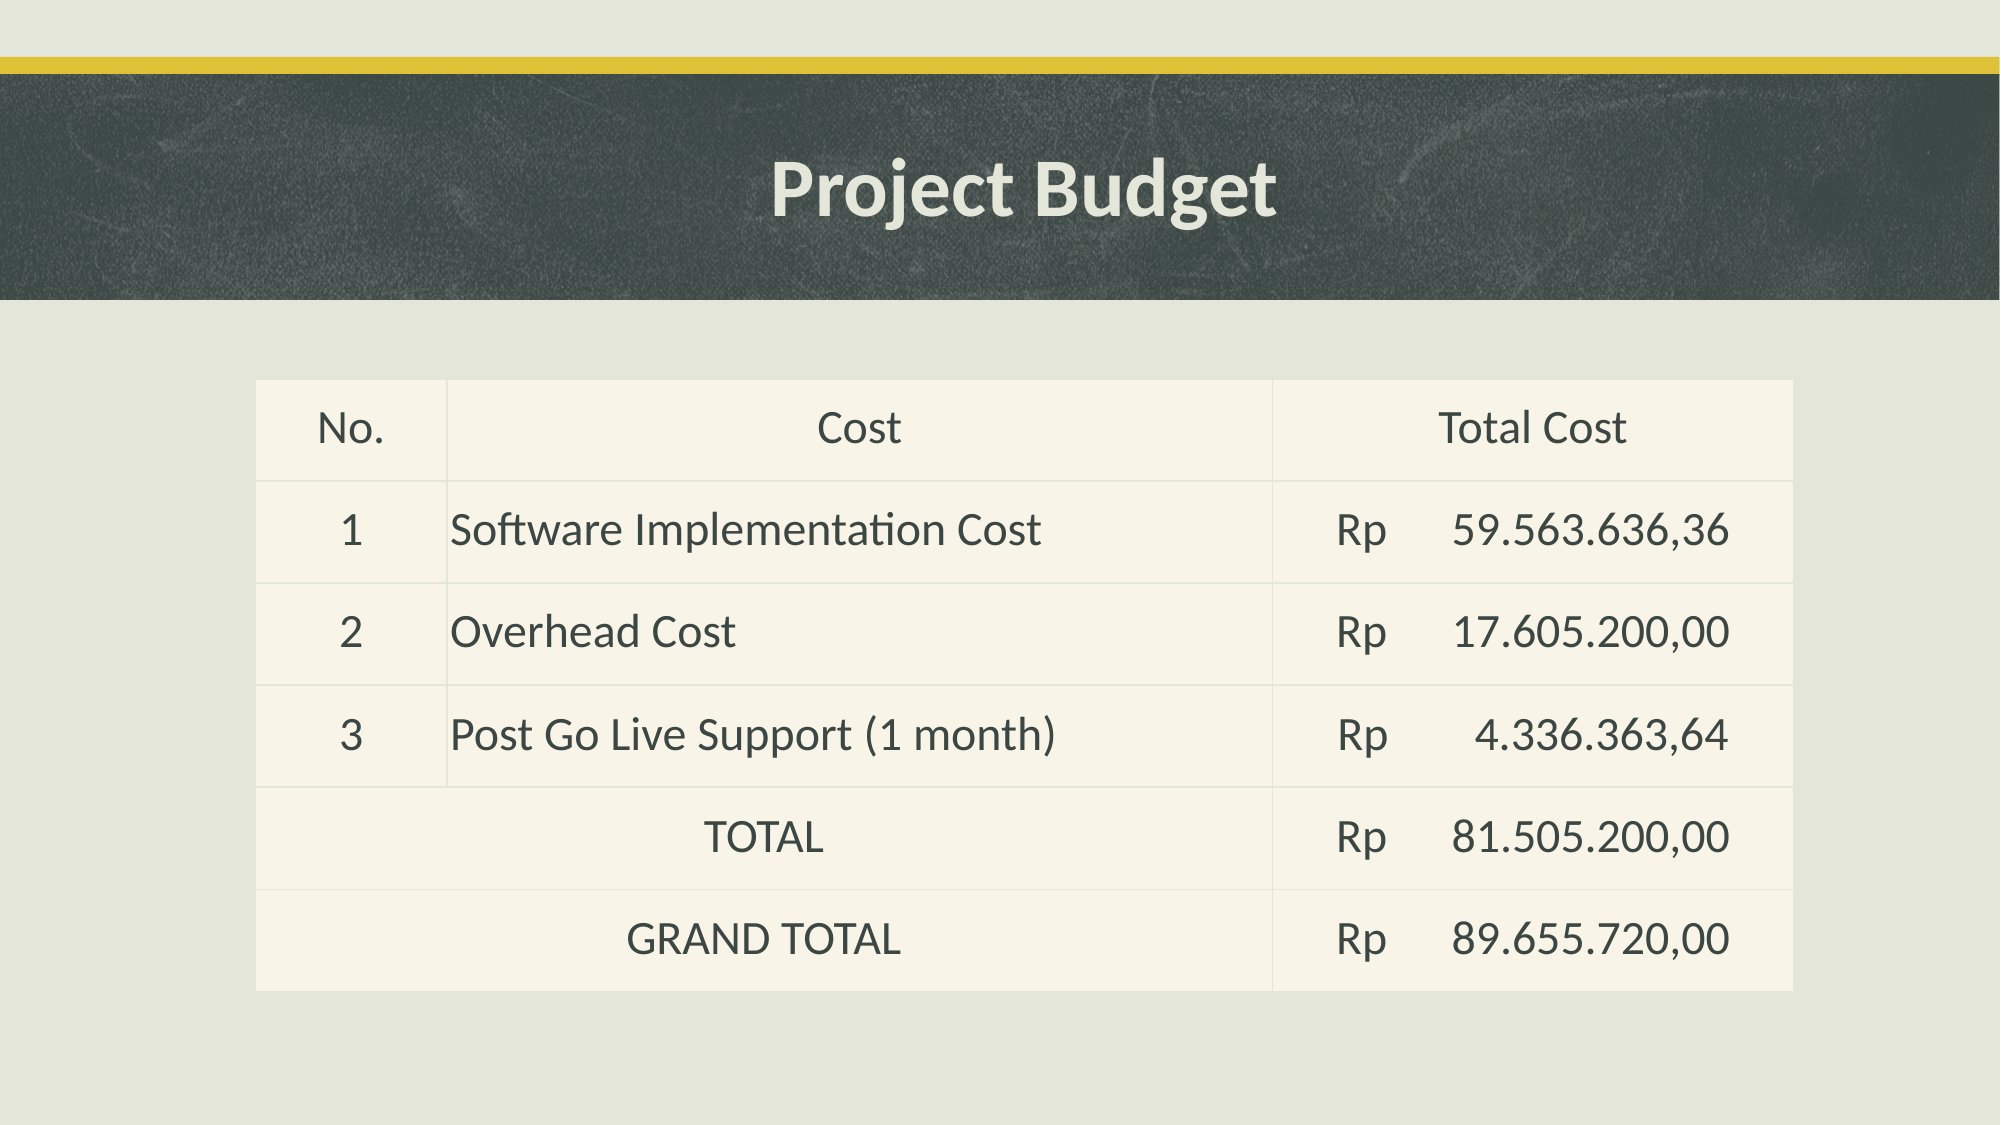

Project Budget
| No. | Cost | Total Cost |
| --- | --- | --- |
| 1 | Software Implementation Cost | Rp 59.563.636,36 |
| 2 | Overhead Cost | Rp 17.605.200,00 |
| 3 | Post Go Live Support (1 month) | Rp 4.336.363,64 |
| TOTAL |  | Rp 81.505.200,00 |
| GRAND TOTAL |  | Rp 89.655.720,00 |